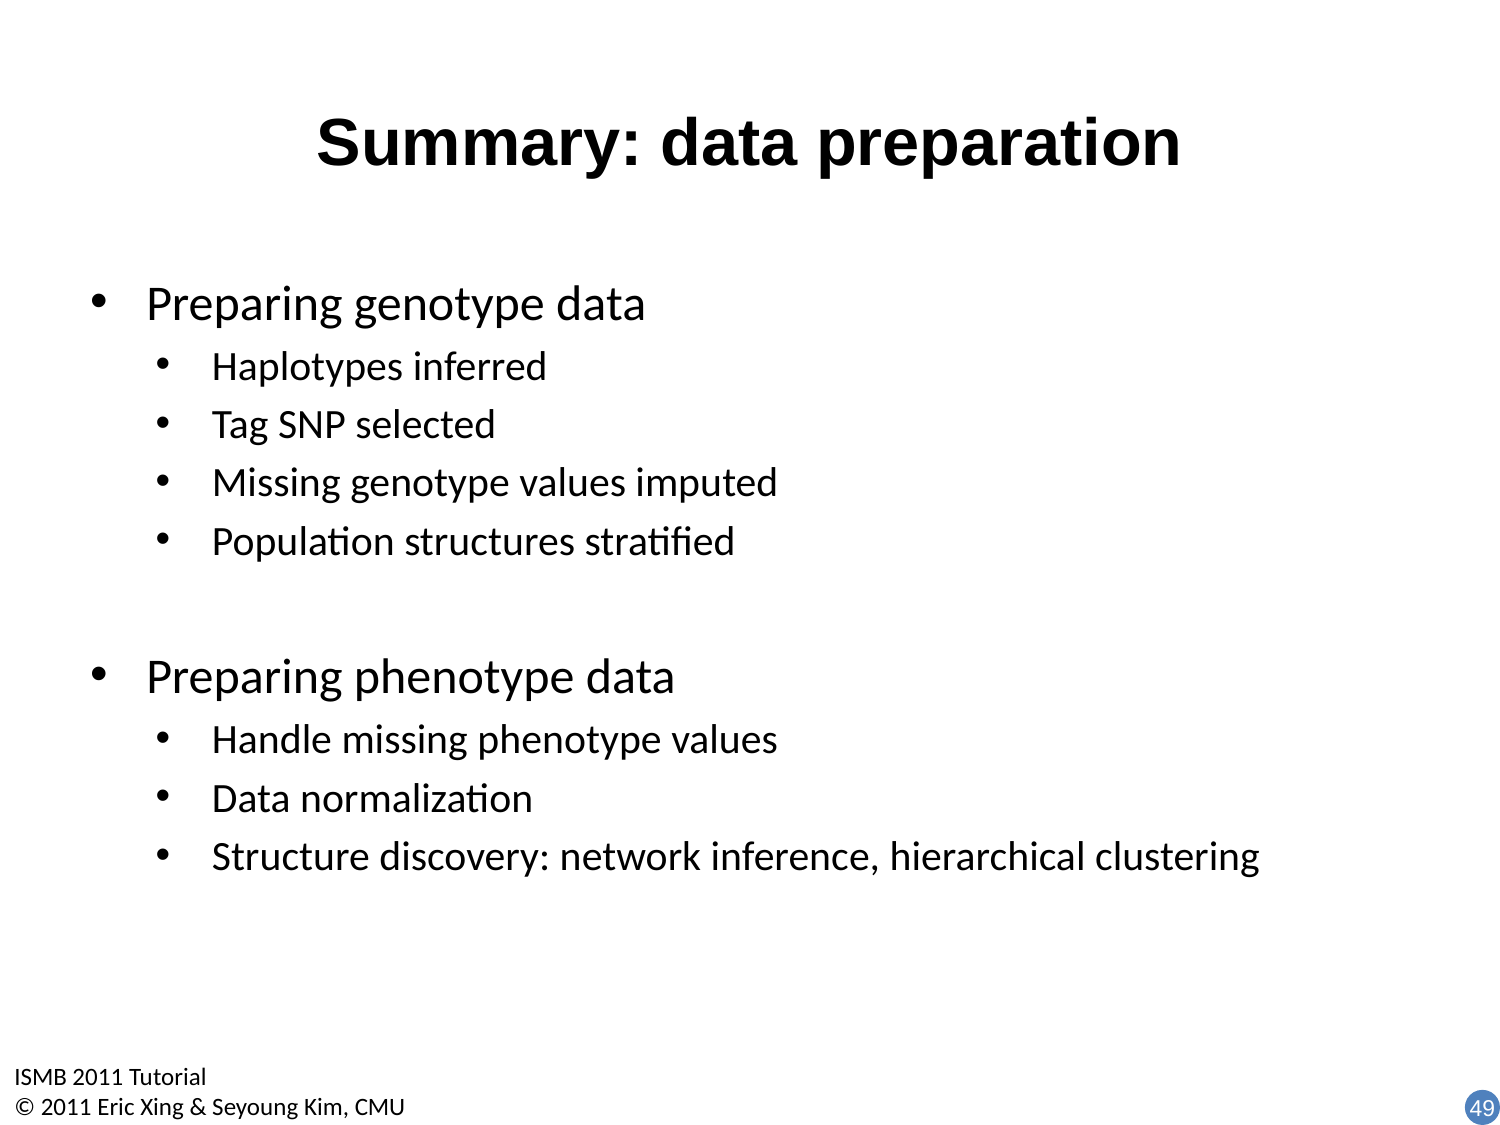

# Summary: data preparation
Preparing genotype data
Haplotypes inferred
Tag SNP selected
Missing genotype values imputed
Population structures stratified

Preparing phenotype data
Handle missing phenotype values
Data normalization
Structure discovery: network inference, hierarchical clustering